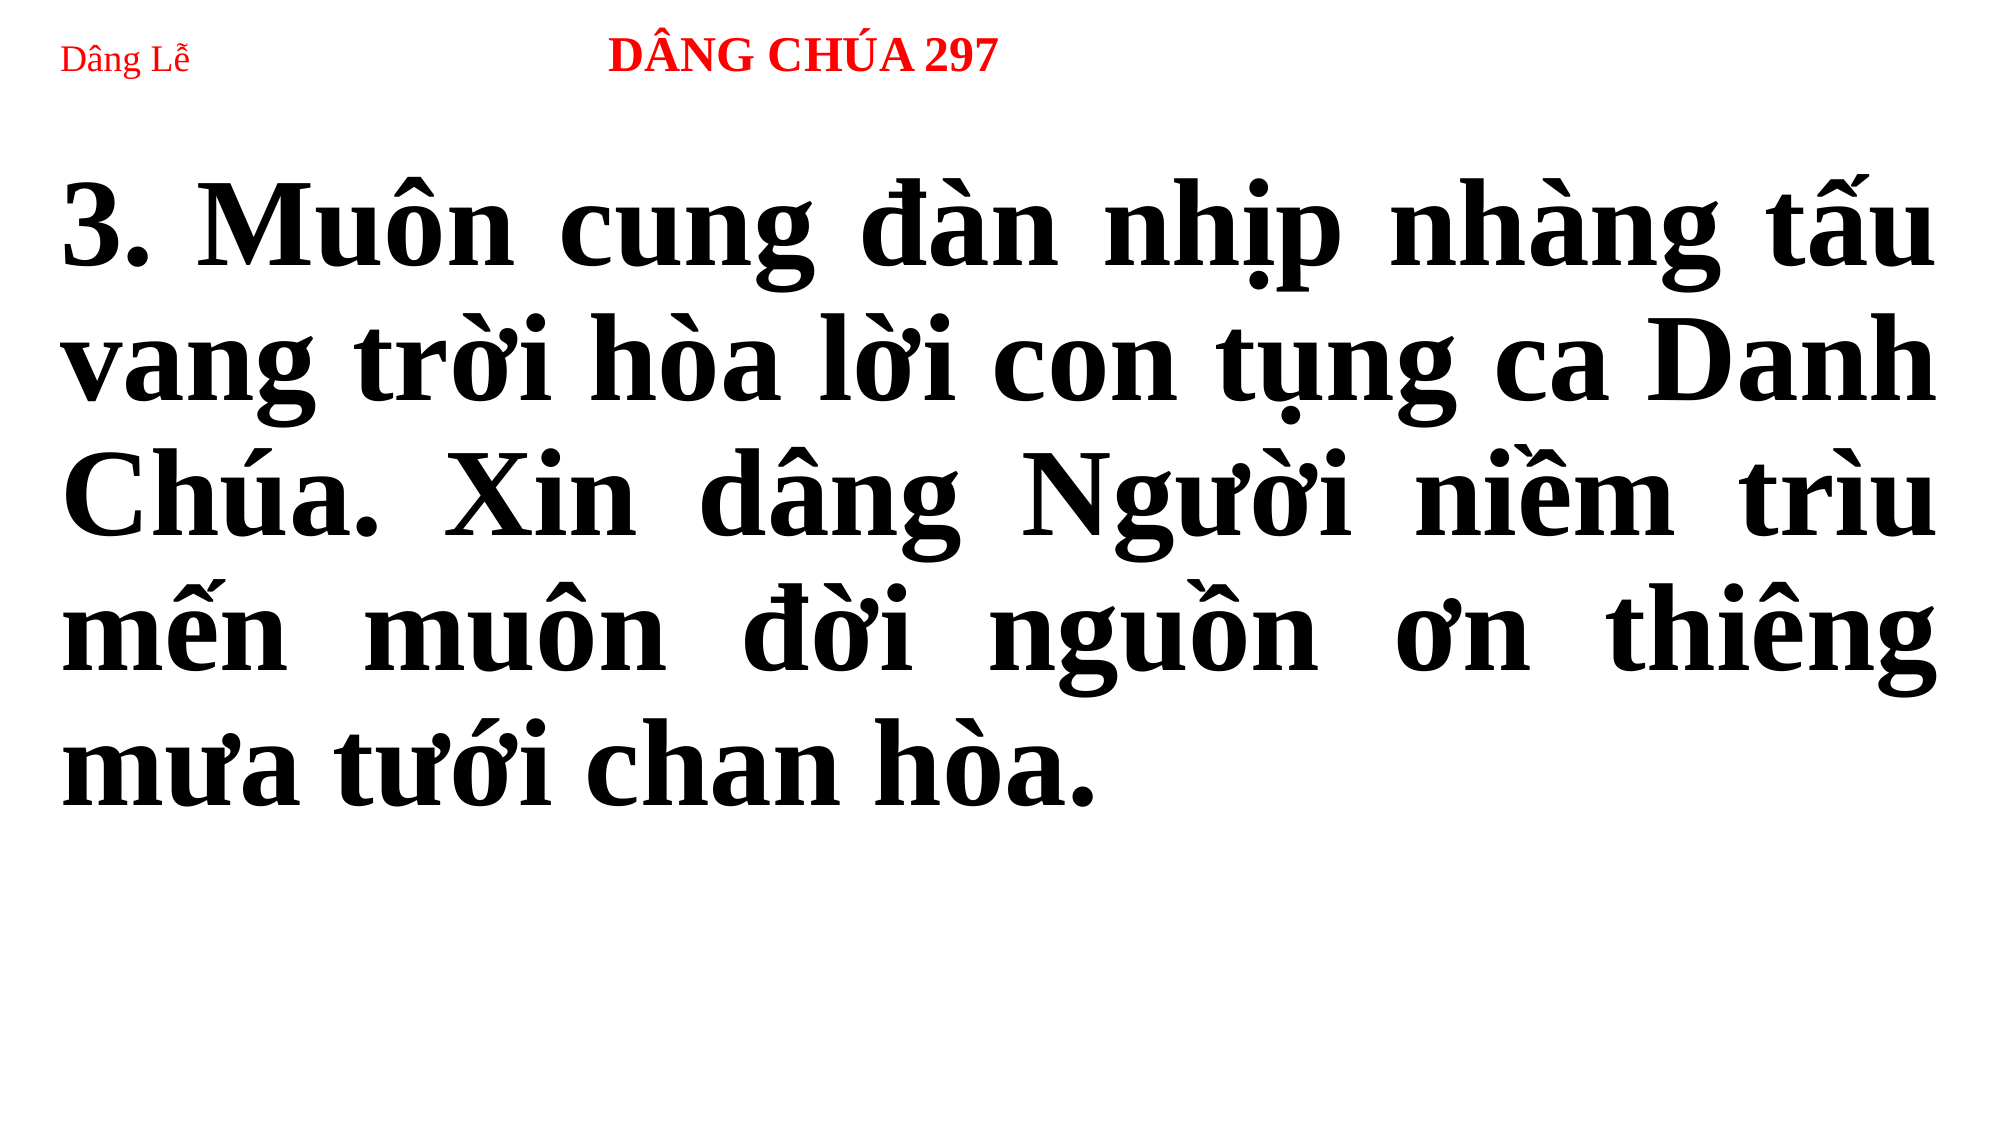

# Dâng Lễ                                            DÂNG CHÚA 297
3. Muôn cung đàn nhịp nhàng tấu vang trời hòa lời con tụng ca Danh Chúa. Xin dâng Người niềm trìu mến muôn đời nguồn ơn thiêng mưa tưới chan hòa.